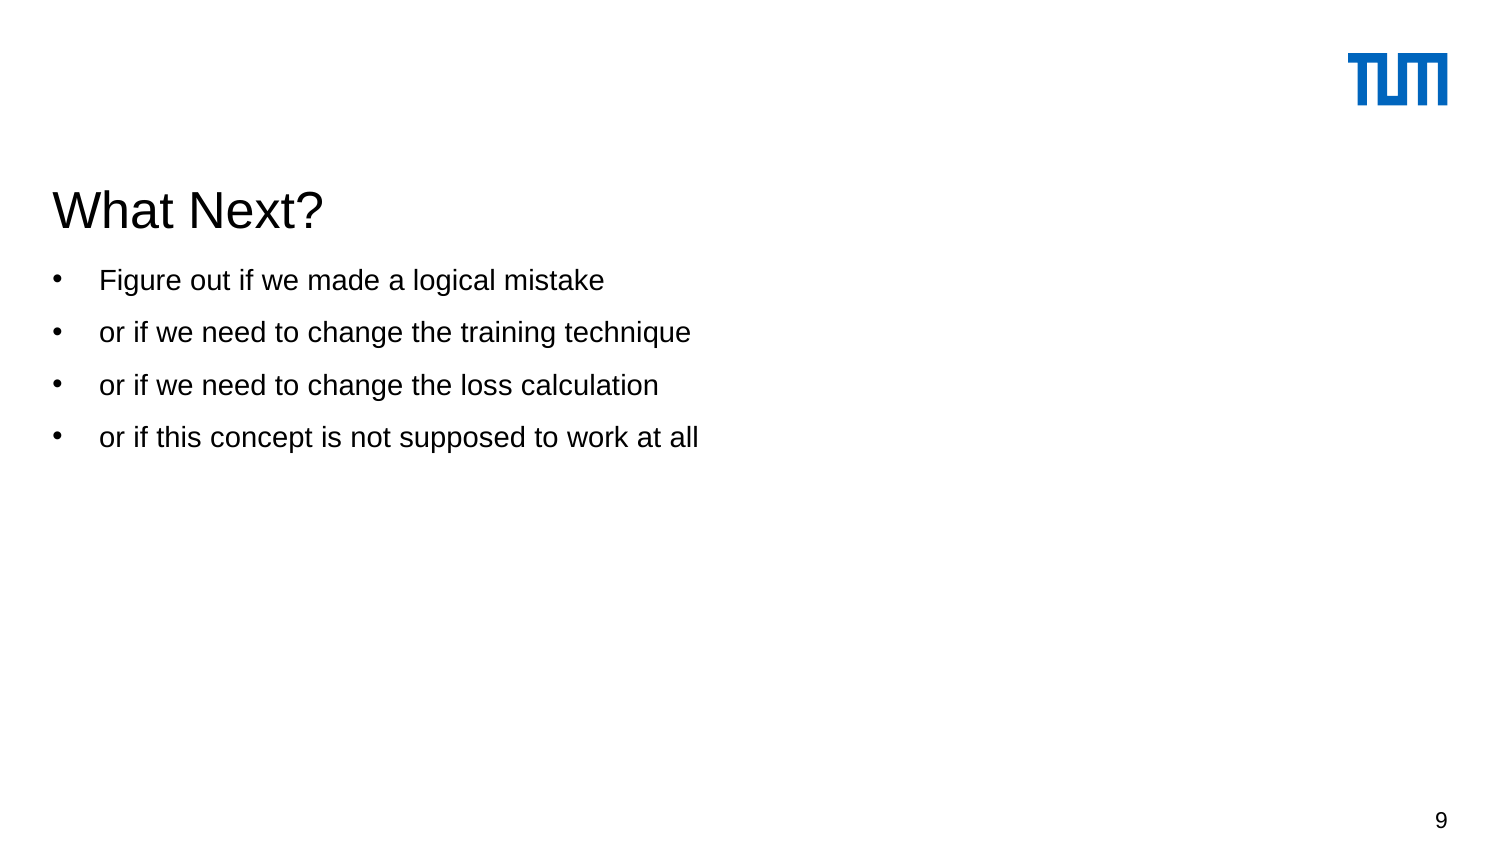

# What Next?
Figure out if we made a logical mistake
or if we need to change the training technique
or if we need to change the loss calculation
or if this concept is not supposed to work at all
9